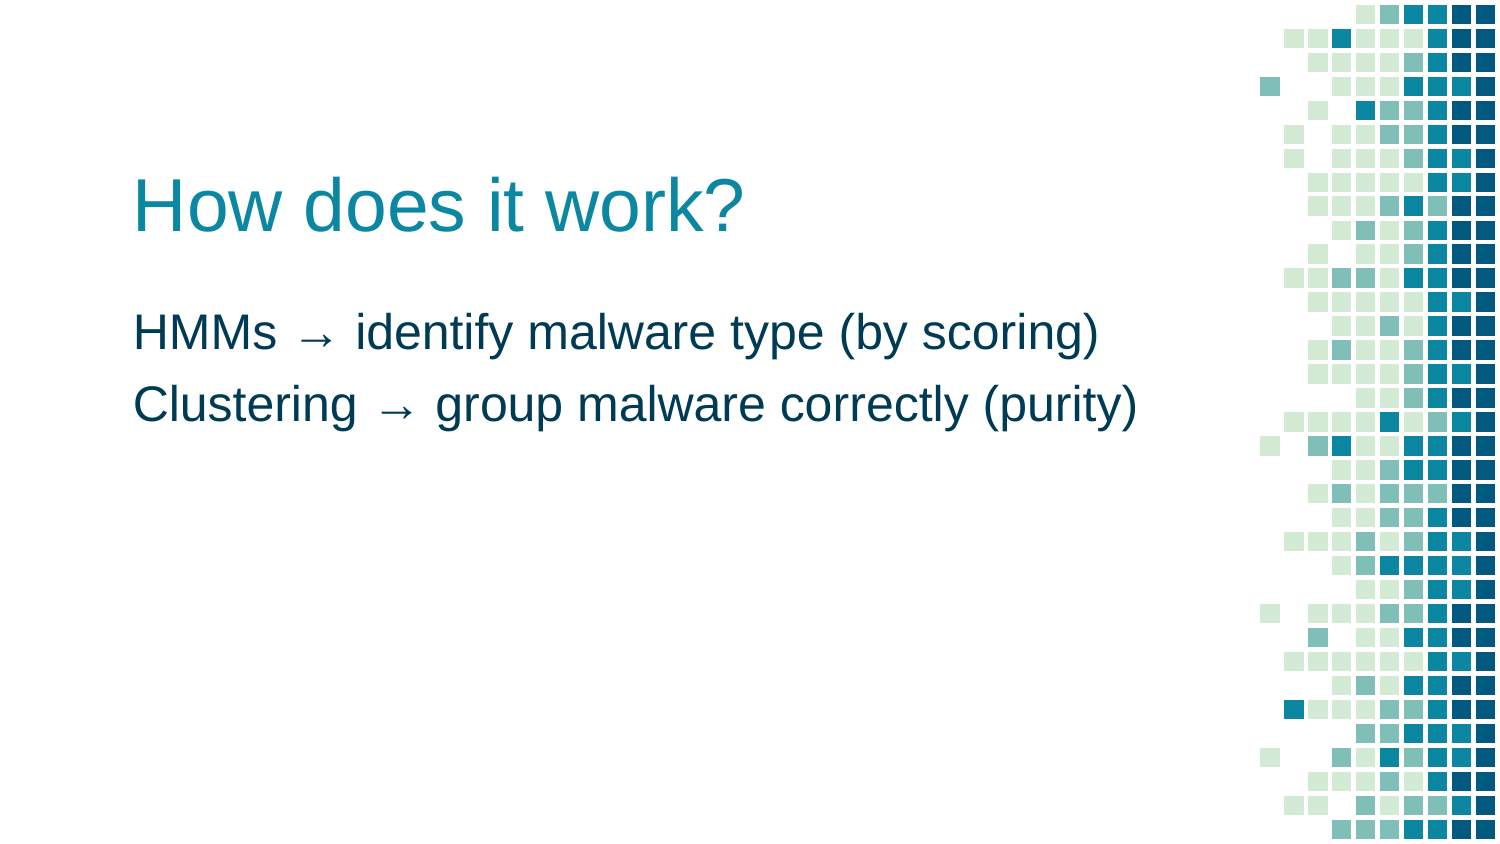

# How does it work?
HMMs → identify malware type (by scoring)
Clustering → group malware correctly (purity)